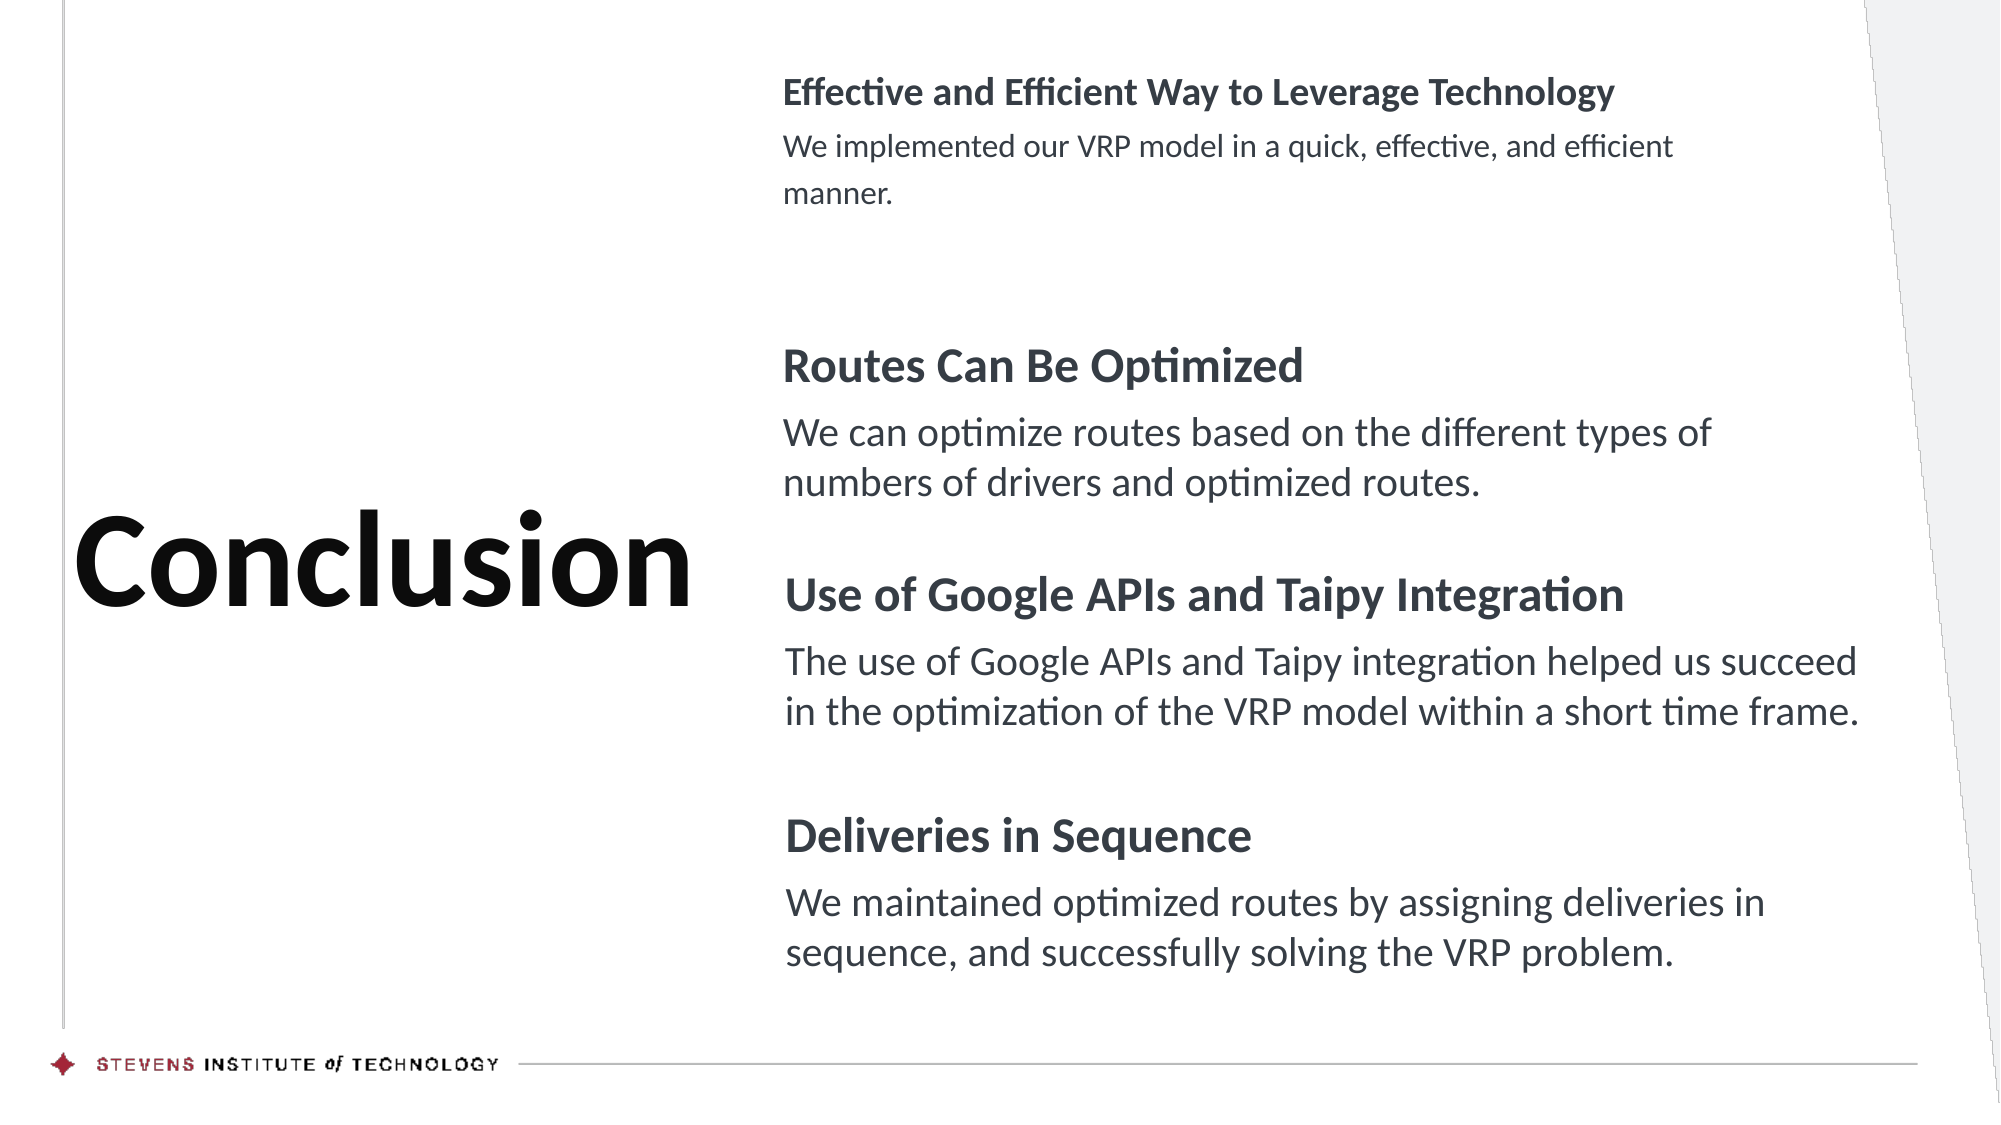

Effective and Efficient Way to Leverage Technology
We implemented our VRP model in a quick, effective, and efficient manner.
Conclusion
Routes Can Be Optimized
We can optimize routes based on the different types of numbers of drivers and optimized routes.
Use of Google APIs and Taipy Integration
The use of Google APIs and Taipy integration helped us succeed in the optimization of the VRP model within a short time frame.
Deliveries in Sequence
We maintained optimized routes by assigning deliveries in sequence, and successfully solving the VRP problem.